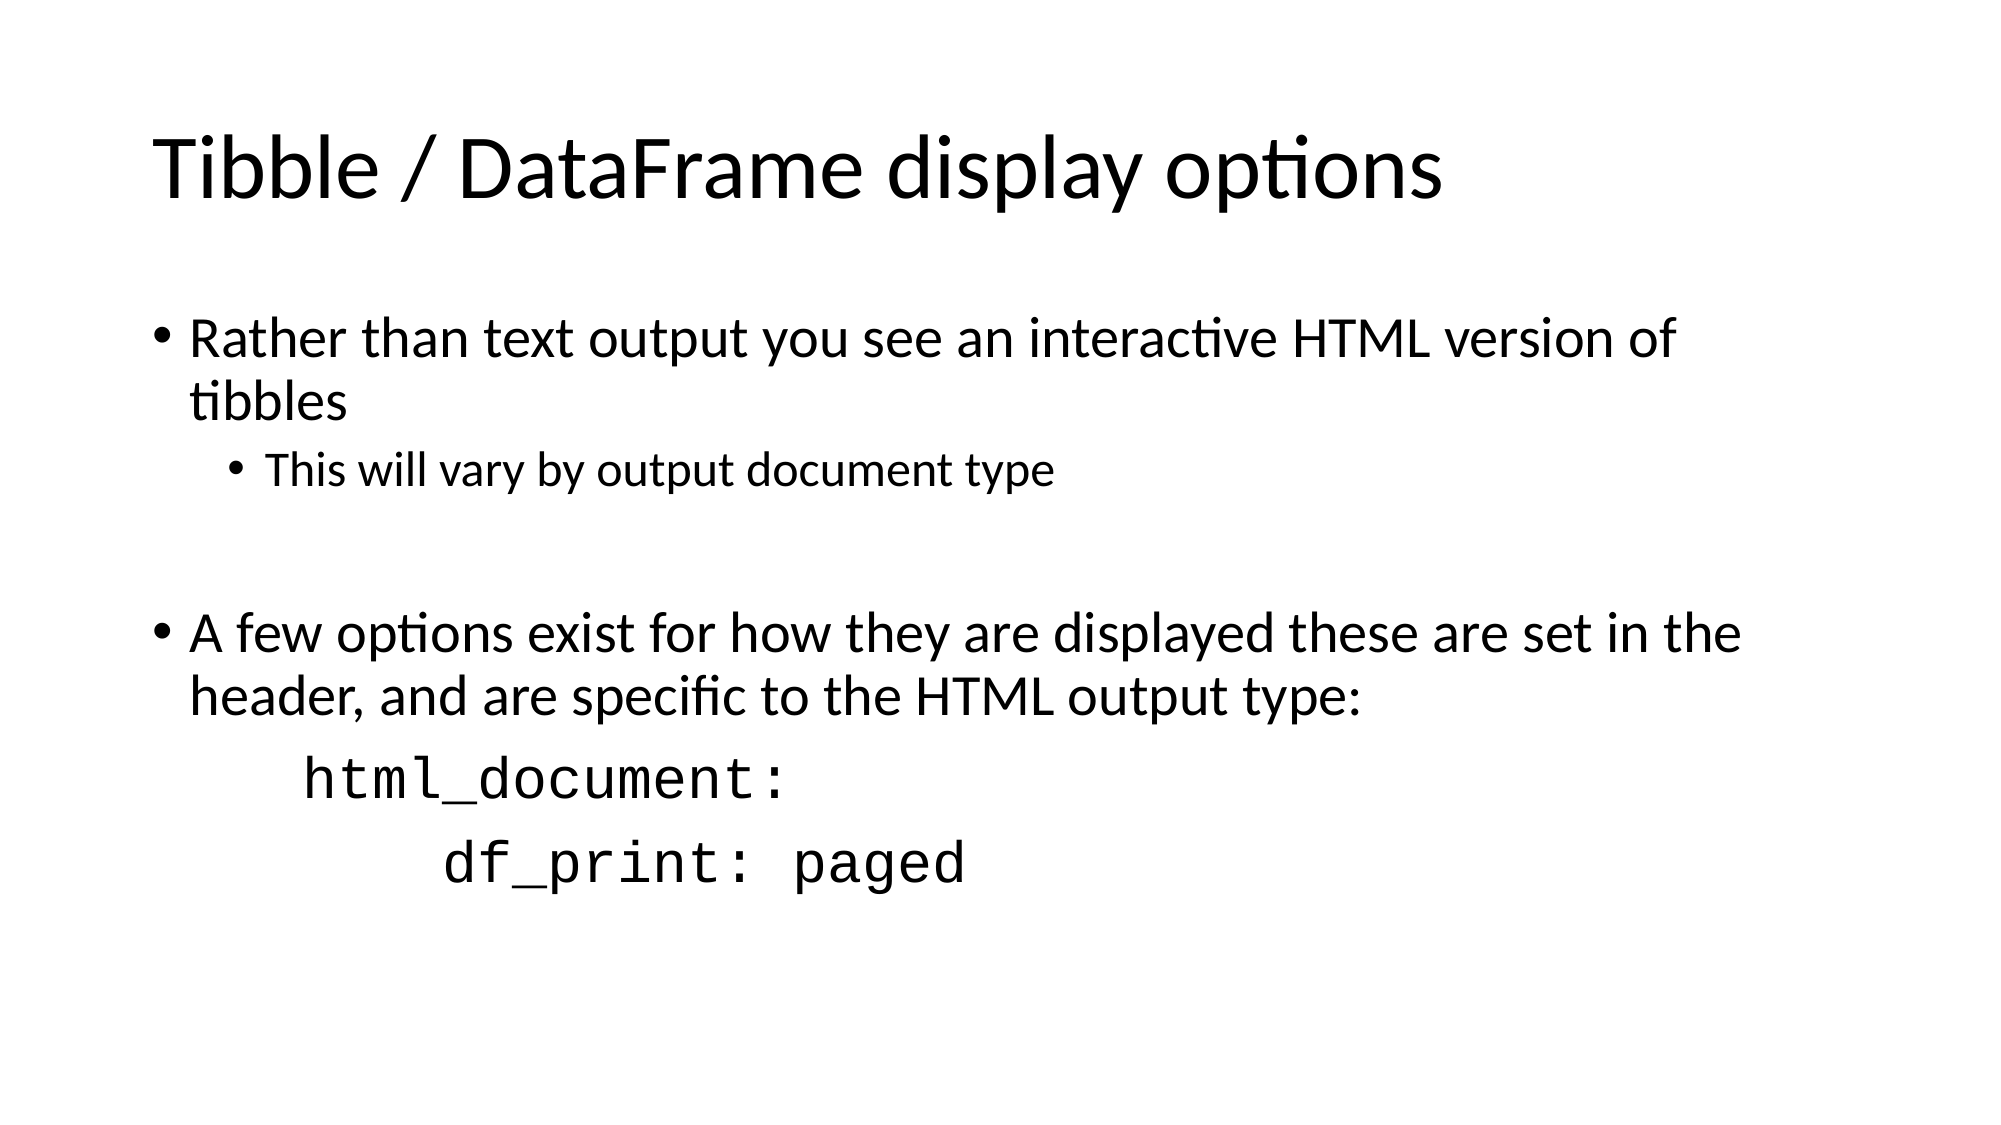

# Tibble / DataFrame display options
Rather than text output you see an interactive HTML version of tibbles
This will vary by output document type

A few options exist for how they are displayed these are set in the header, and are specific to the HTML output type:
	html_document:
	    df_print: paged